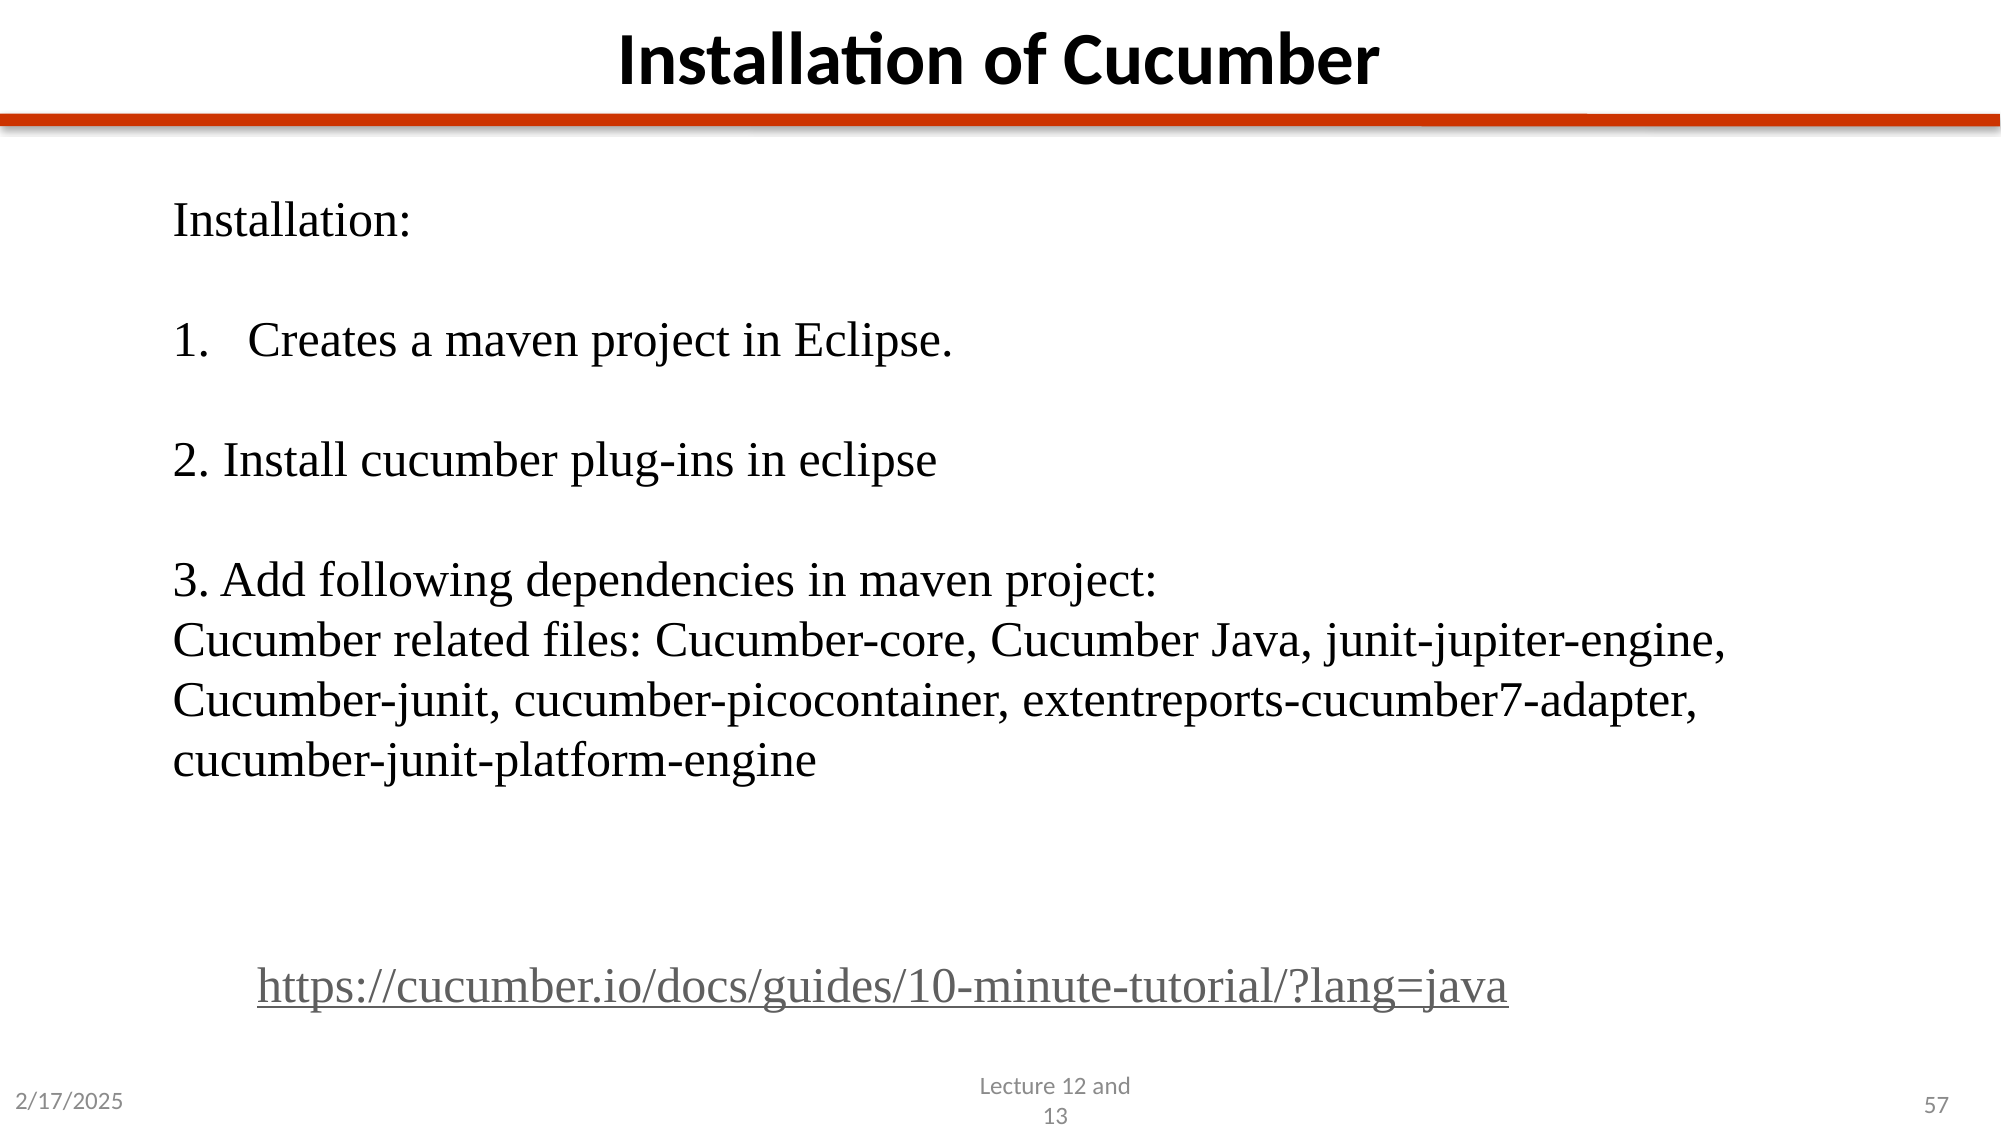

# Installation of Cucumber
Installation:

Creates a maven project in Eclipse.

2. Install cucumber plug-ins in eclipse

3. Add following dependencies in maven project:
Cucumber related files: Cucumber-core, Cucumber Java, junit-jupiter-engine, Cucumber-junit, cucumber-picocontainer, extentreports-cucumber7-adapter,
cucumber-junit-platform-engine
https://cucumber.io/docs/guides/10-minute-tutorial/?lang=java
2/17/2025